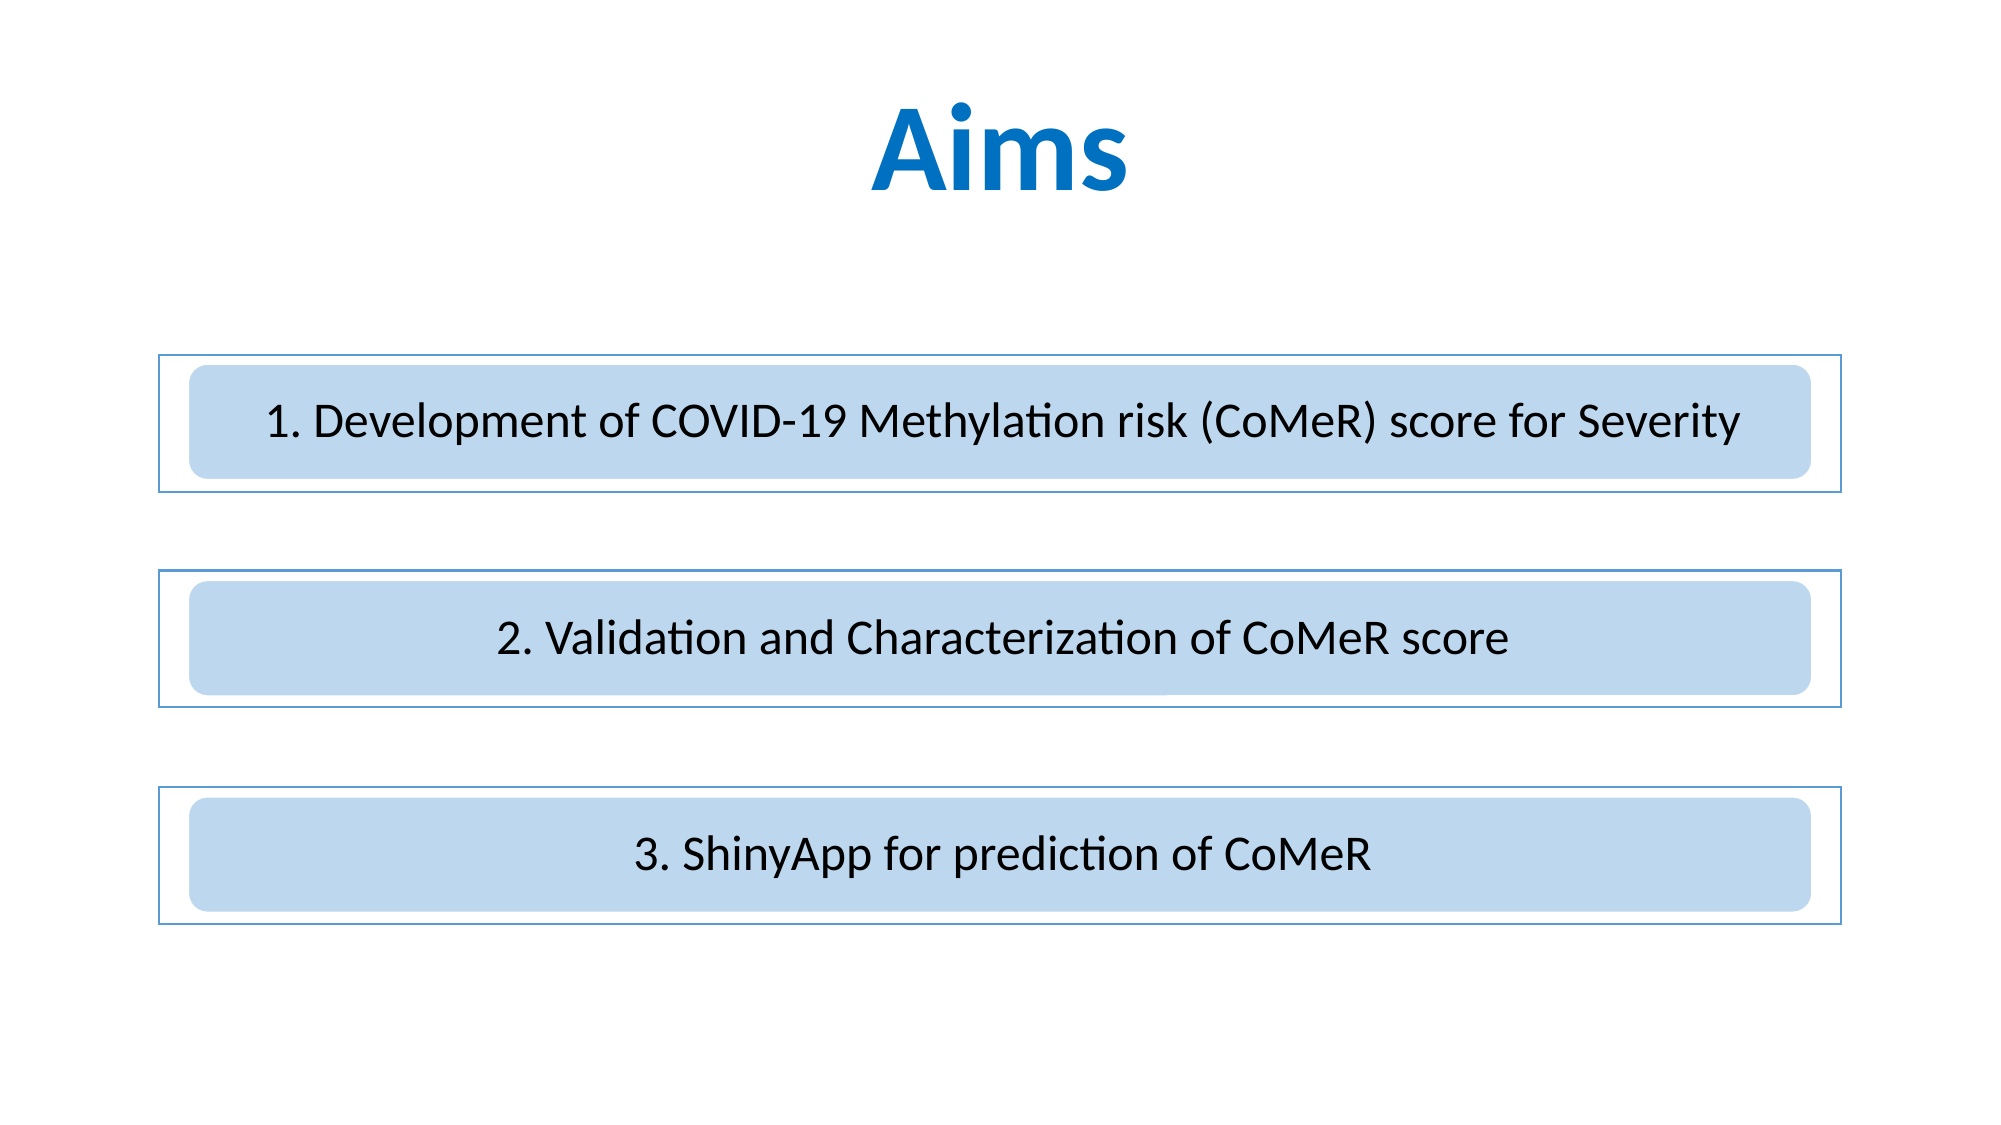

# Aims
1. Development of COVID-19 Methylation risk (CoMeR) score for Severity
2. Validation and Characterization of CoMeR score
3. ShinyApp for prediction of CoMeR